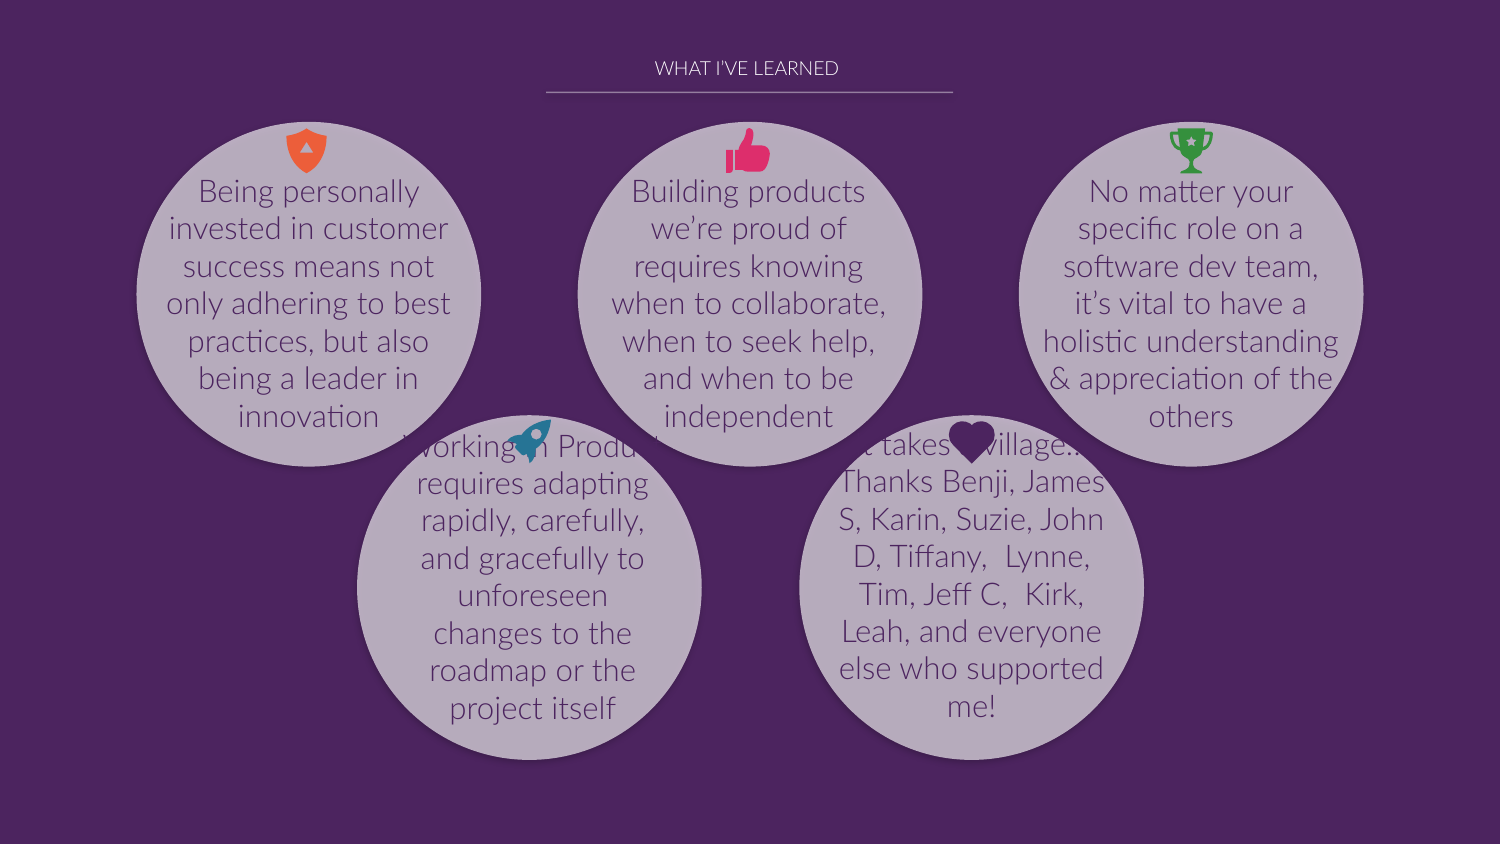

# What I’ve Learned

Being personally invested in customer success means not only adhering to best practices, but also being a leader in innovation
Building products we’re proud of requires knowing when to collaborate, when to seek help, and when to be independent
No matter your specific role on a software dev team, it’s vital to have a holistic understanding & appreciation of the others

It takes a village… Thanks Benji, James S, Karin, Suzie, John D, Tiffany,  Lynne, Tim, Jeff C,  Kirk, Leah, and everyone else who supported me!
Working in Product requires adapting rapidly, carefully, and gracefully to unforeseen changes to the roadmap or the project itself